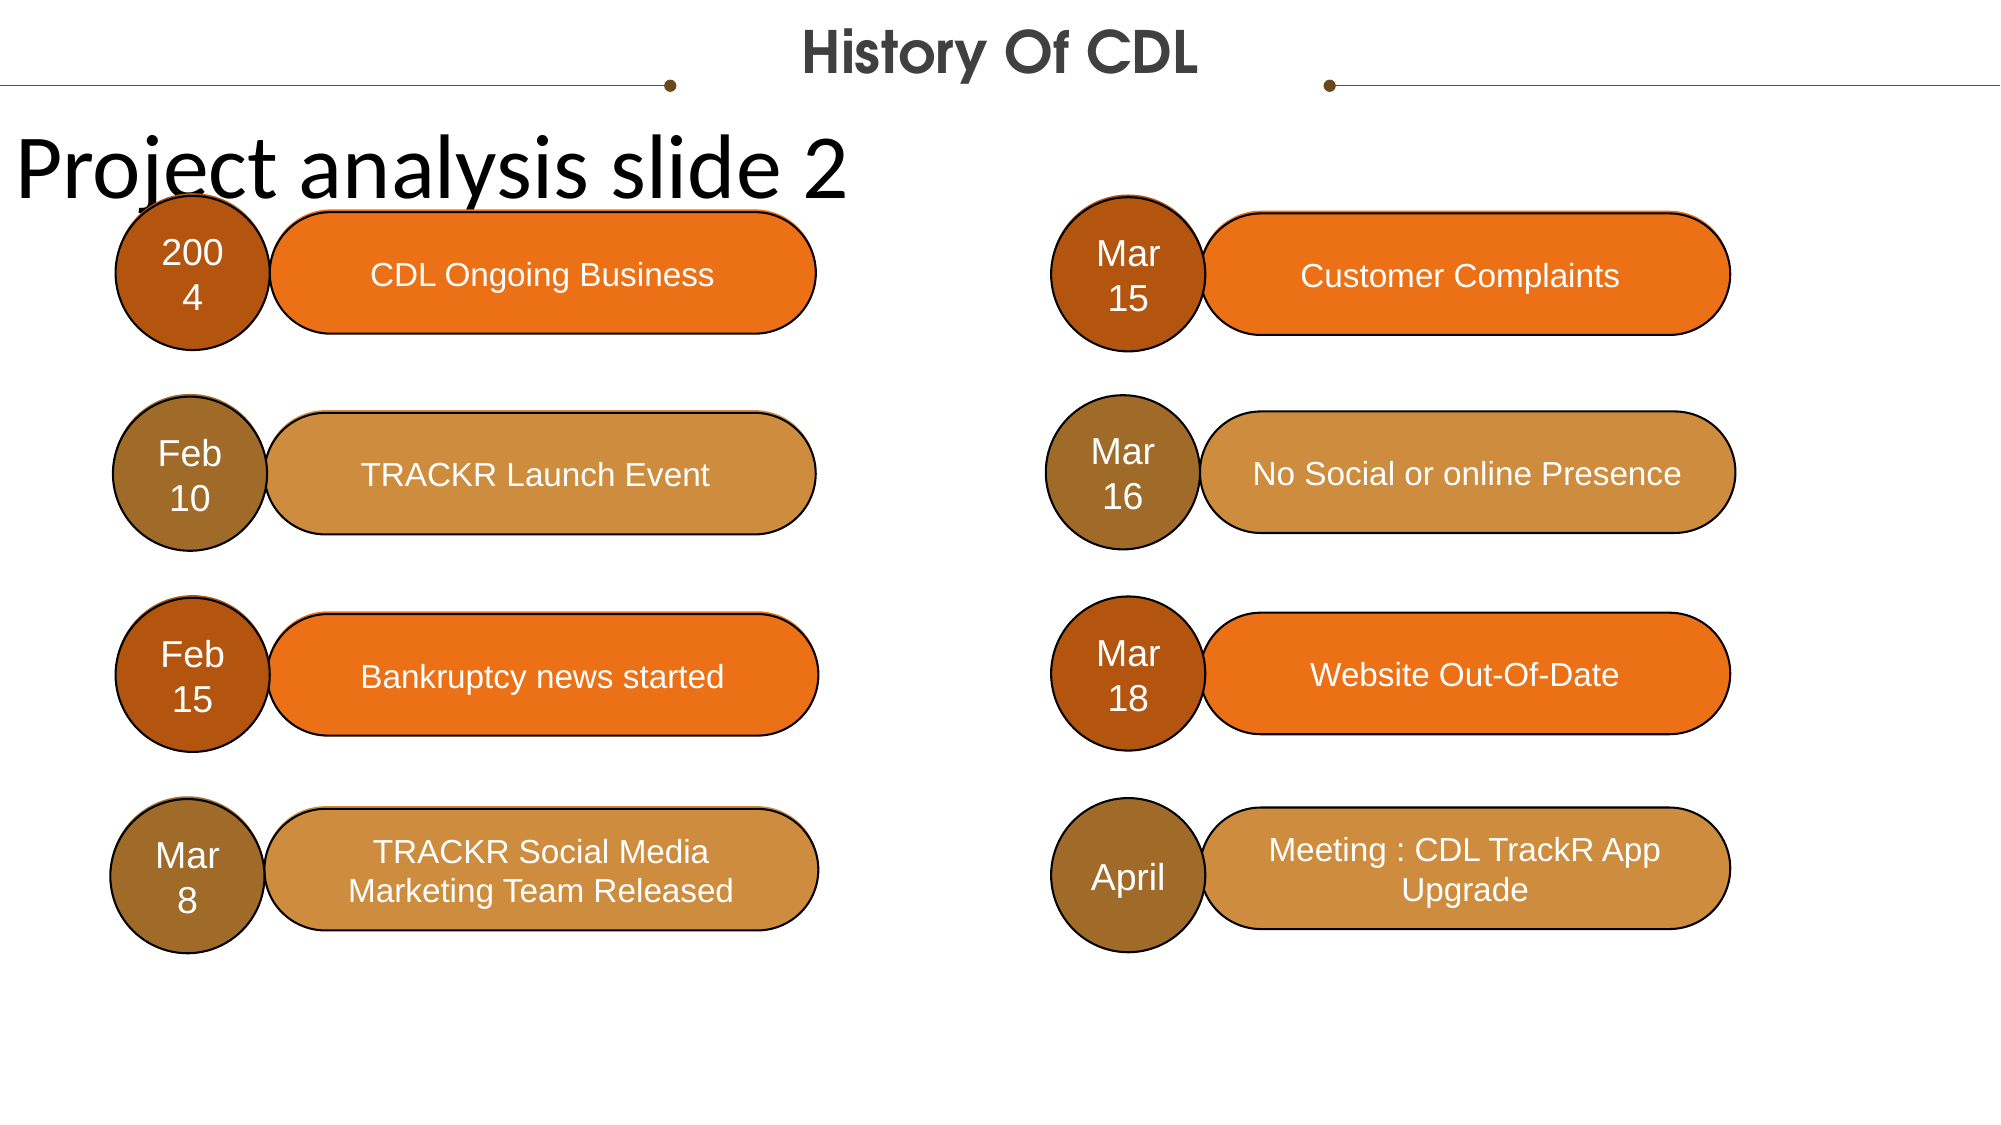

History Of CDL
Project analysis slide 2
Jan 98
Oct 15
2004
Mar
15
CDL Begins Business
Software Development Team Released
CDL Ongoing Business
Customer Complaints
Jan 14
Mar 16
Feb 10
Market Leader
No Social or online Presence
TRACKR Launch Event
Feb
15
Mar
18
Feb
15
TRACKR Launch Event
Website Out-Of-Date
Bankruptcy news started
Mar 15
April
Mar 8
Award: Most Innovative Design
Meeting : CDL TrackR App Upgrade
TRACKR Social Media Marketing Team Released